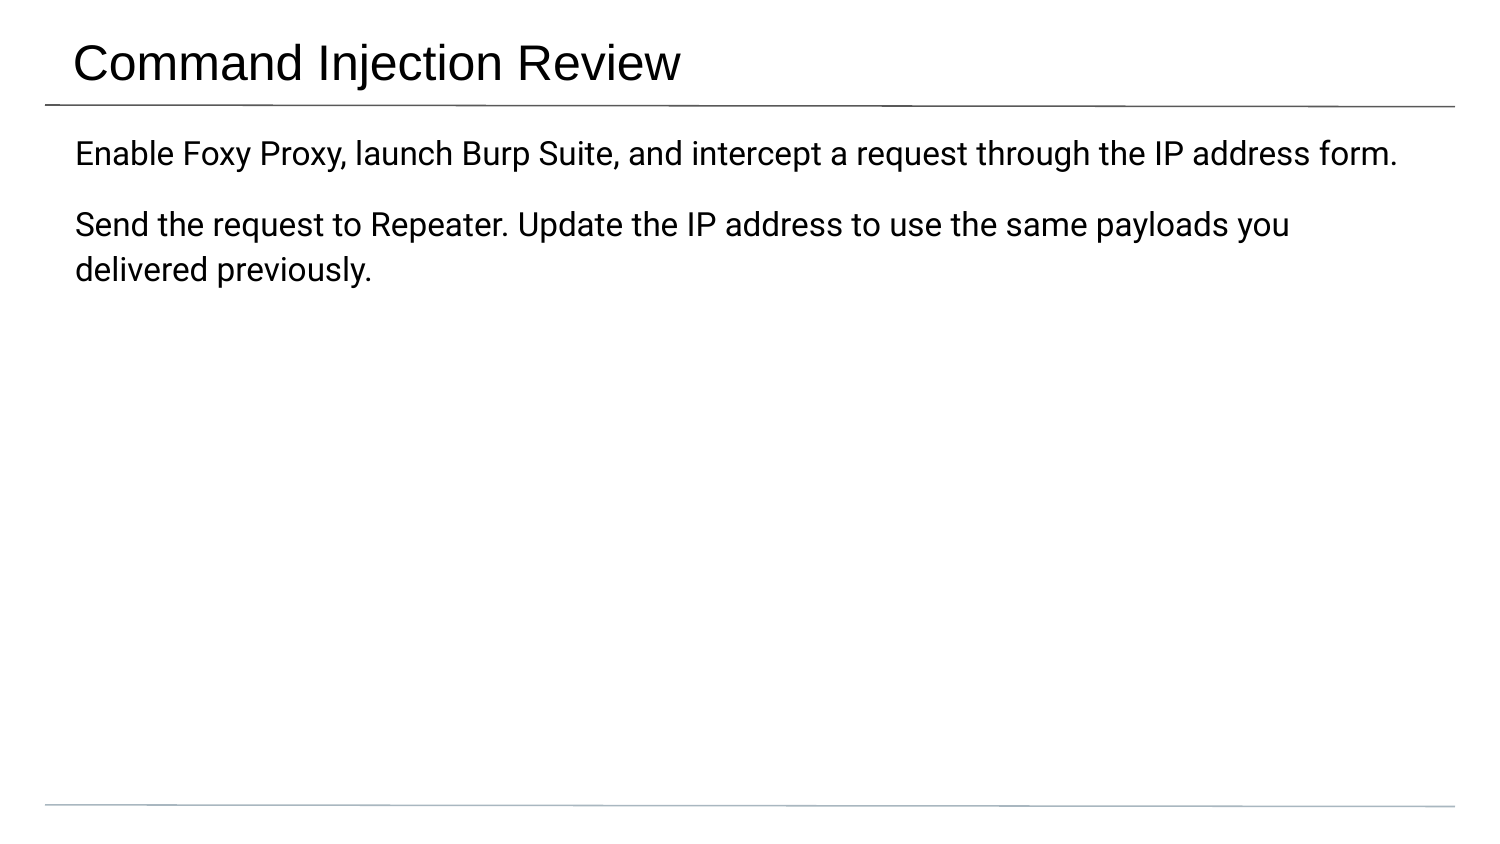

# Command Injection Review
Enable Foxy Proxy, launch Burp Suite, and intercept a request through the IP address form.
Send the request to Repeater. Update the IP address to use the same payloads you delivered previously.